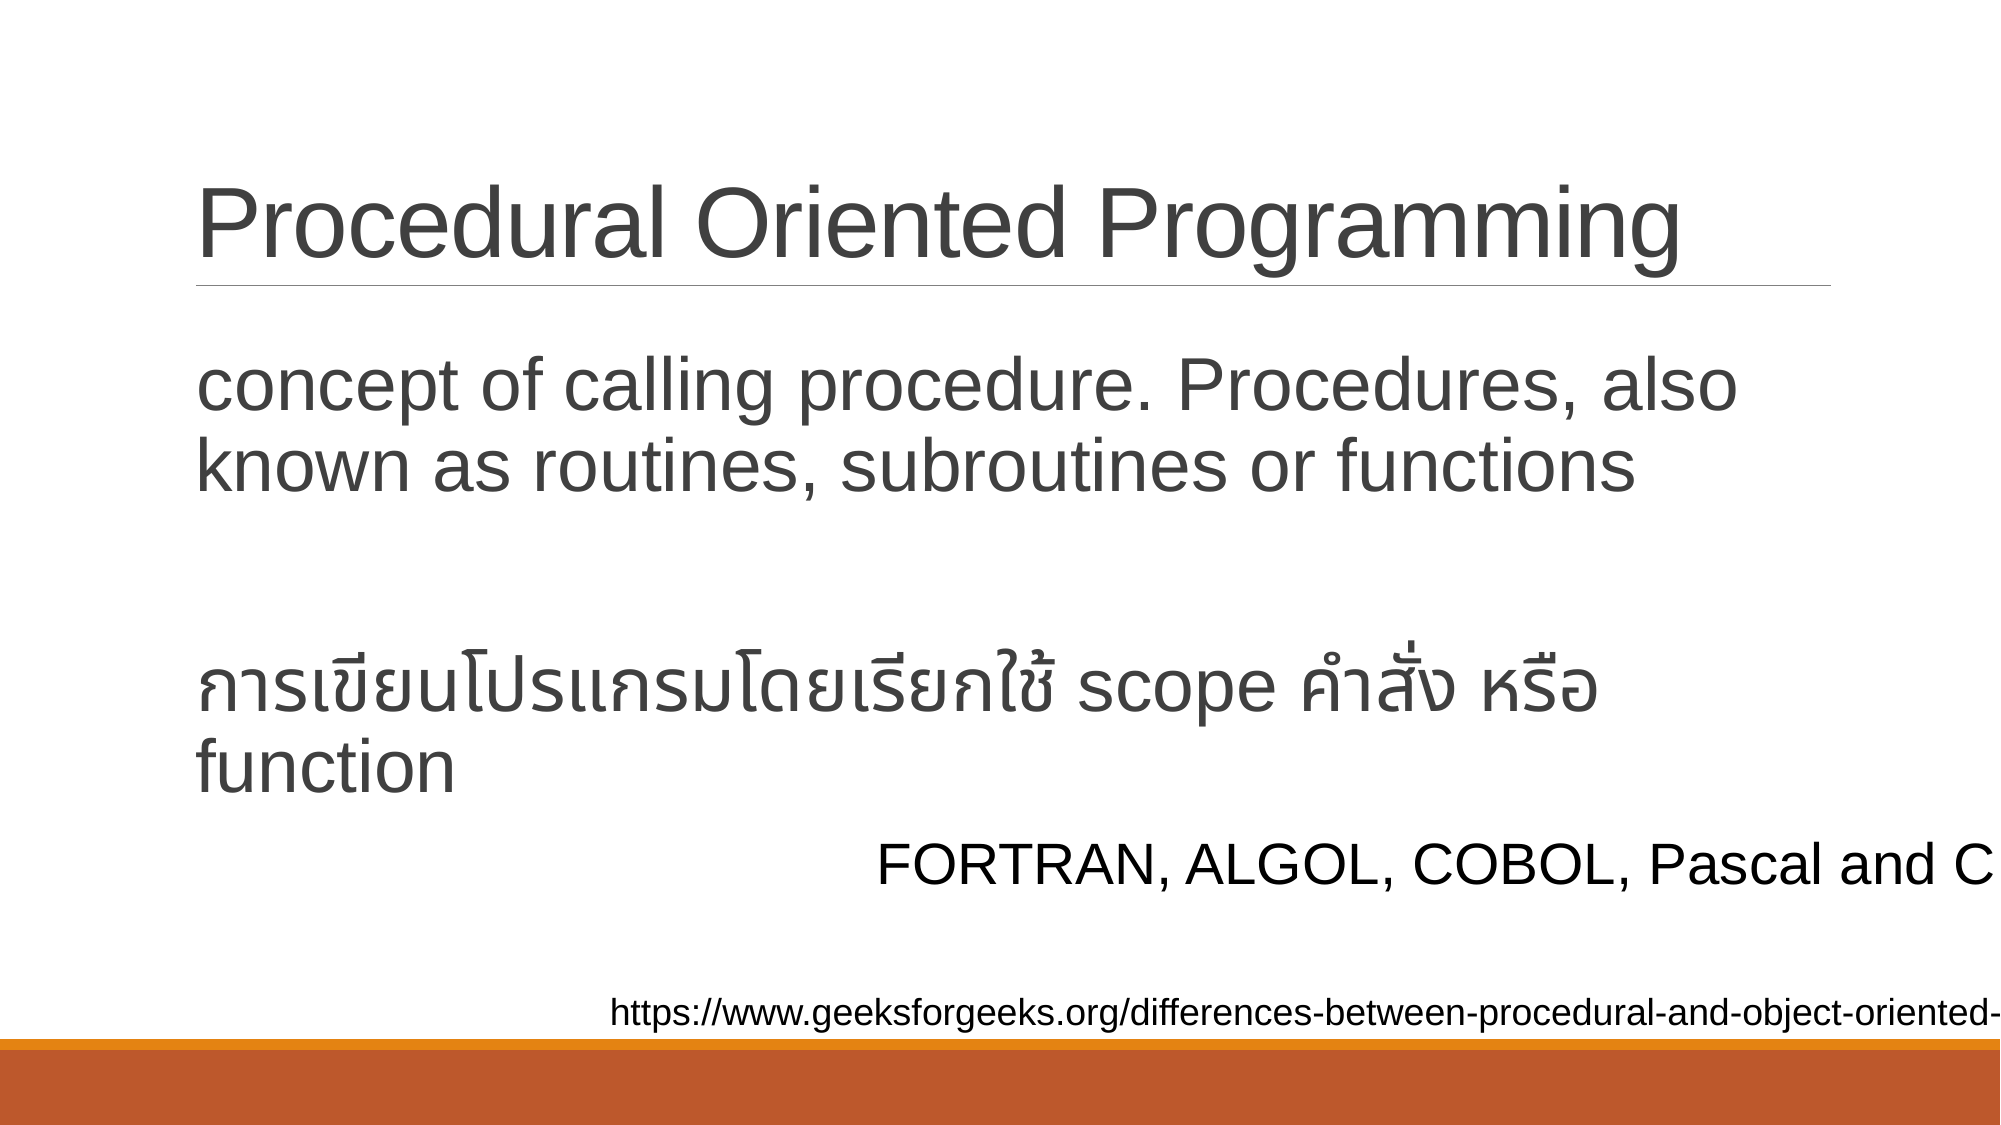

# Procedural Oriented Programming
concept of calling procedure. Procedures, also known as routines, subroutines or functions

การเขียนโปรแกรมโดยเรียกใช้ scope คำสั่ง หรือ function
FORTRAN, ALGOL, COBOL, Pascal and C.
https://www.geeksforgeeks.org/differences-between-procedural-and-object-oriented-programming/